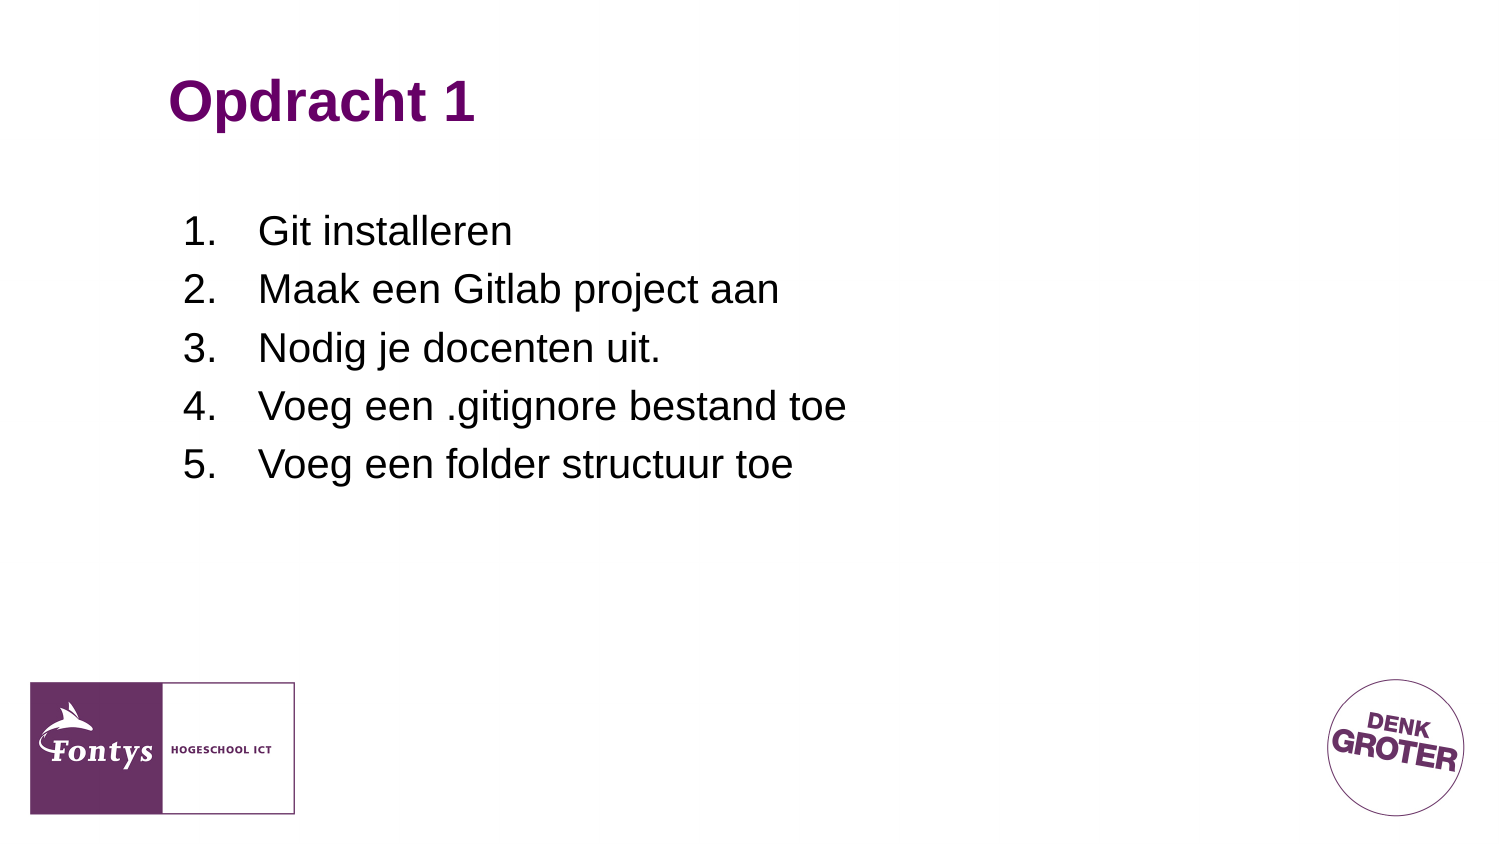

Opdracht 1
Git installeren
Maak een Gitlab project aan
Nodig je docenten uit.
Voeg een .gitignore bestand toe
Voeg een folder structuur toe